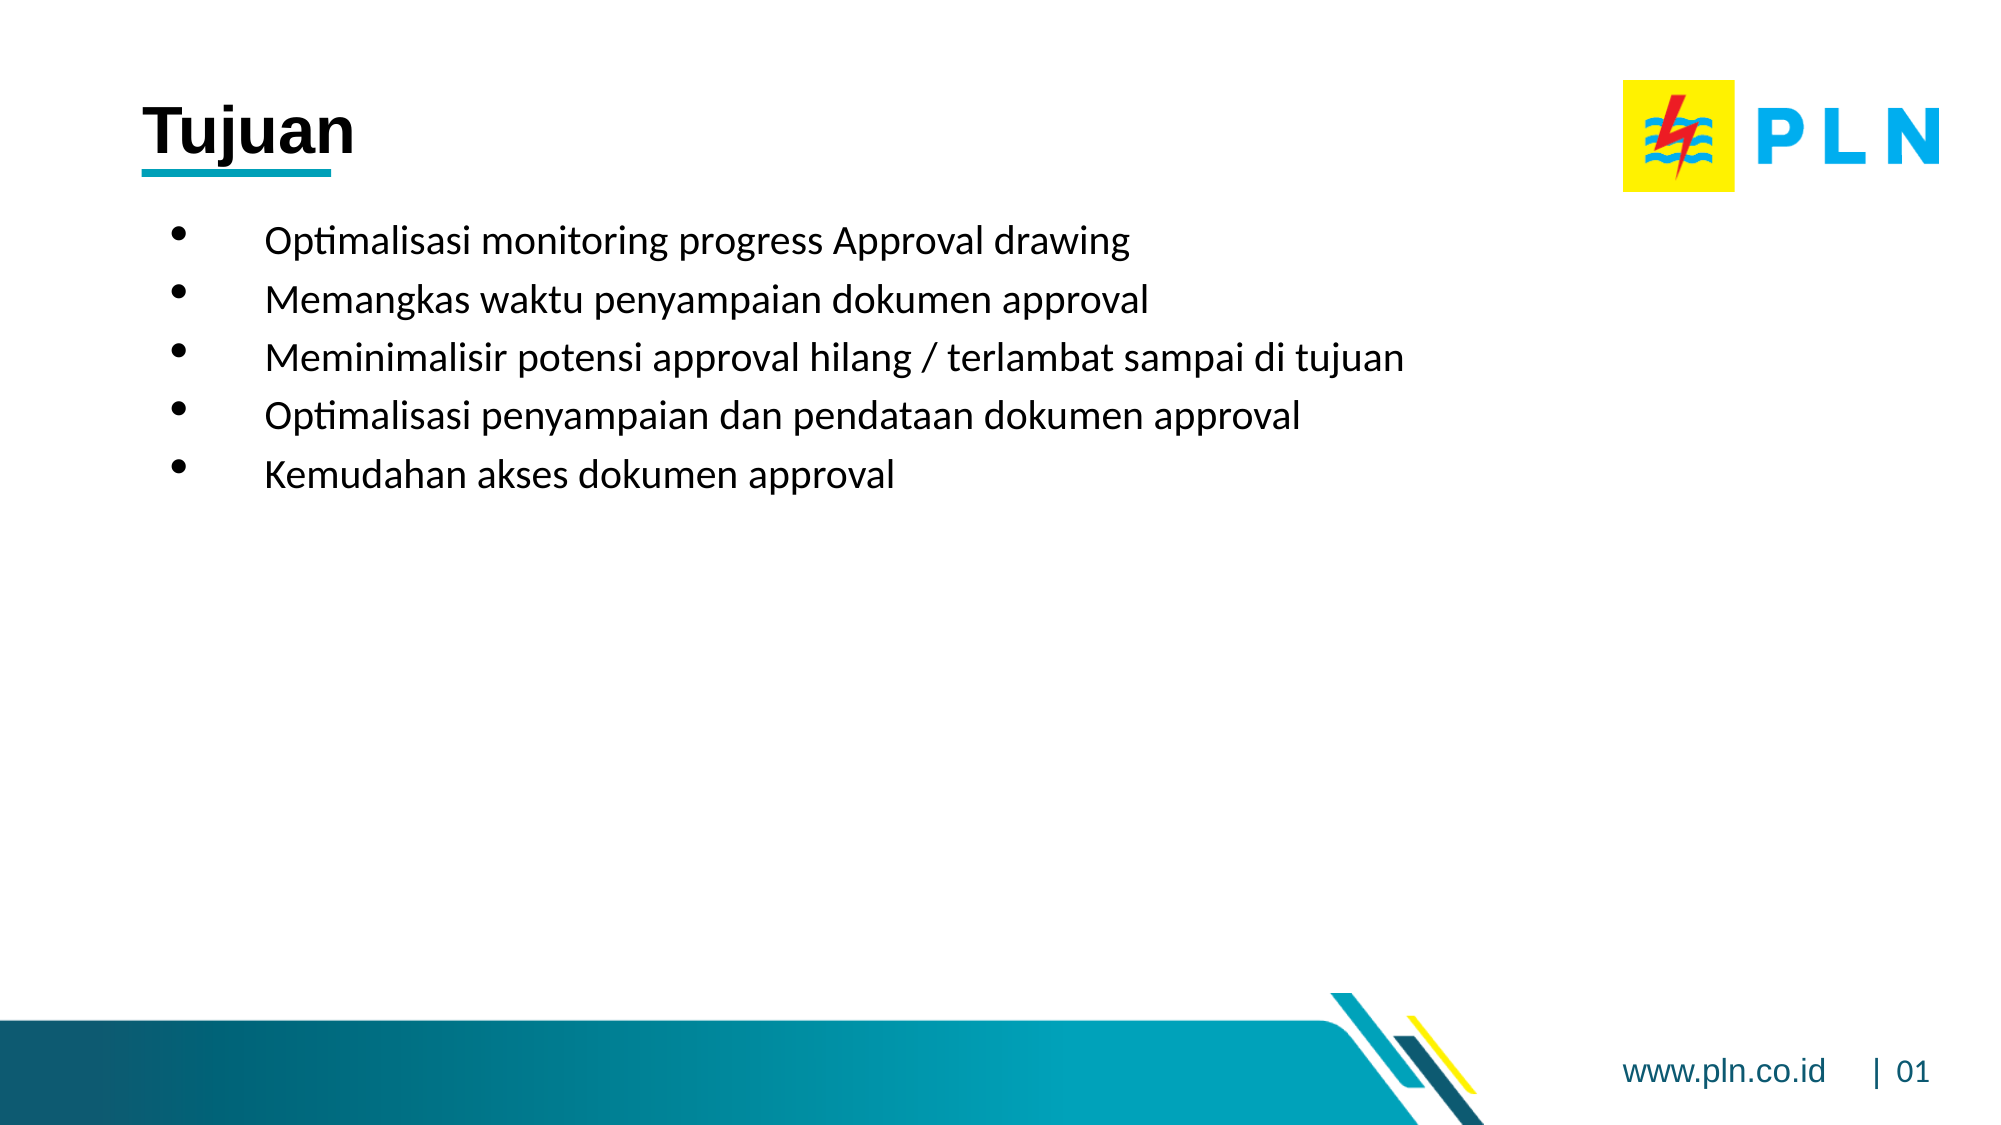

# Tujuan
Optimalisasi monitoring progress Approval drawing
Memangkas waktu penyampaian dokumen approval
Meminimalisir potensi approval hilang / terlambat sampai di tujuan
Optimalisasi penyampaian dan pendataan dokumen approval
Kemudahan akses dokumen approval

01